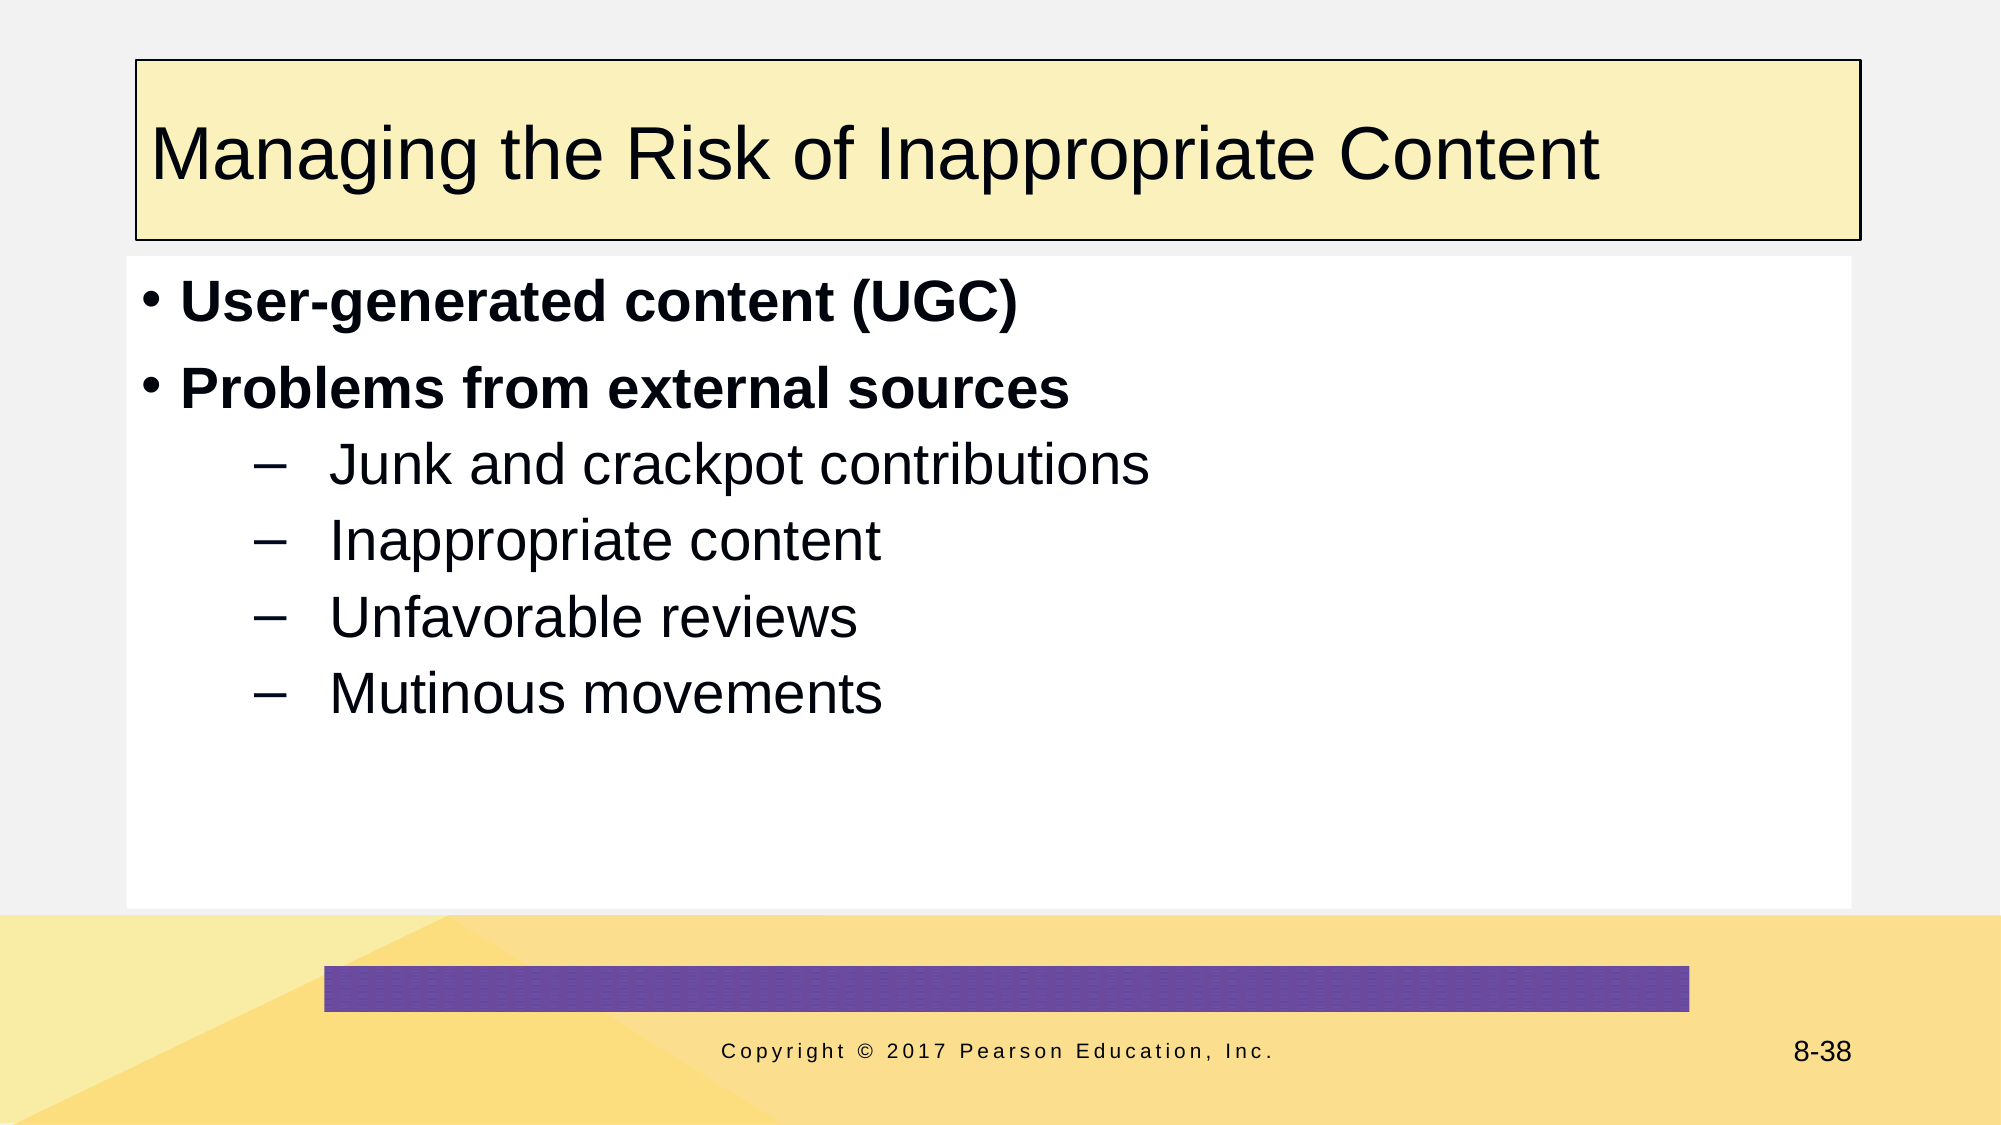

# Managing the Risk of Inappropriate Content
User-generated content (UGC)
Problems from external sources
Junk and crackpot contributions
Inappropriate content
Unfavorable reviews
Mutinous movements
Copyright © 2017 Pearson Education, Inc.